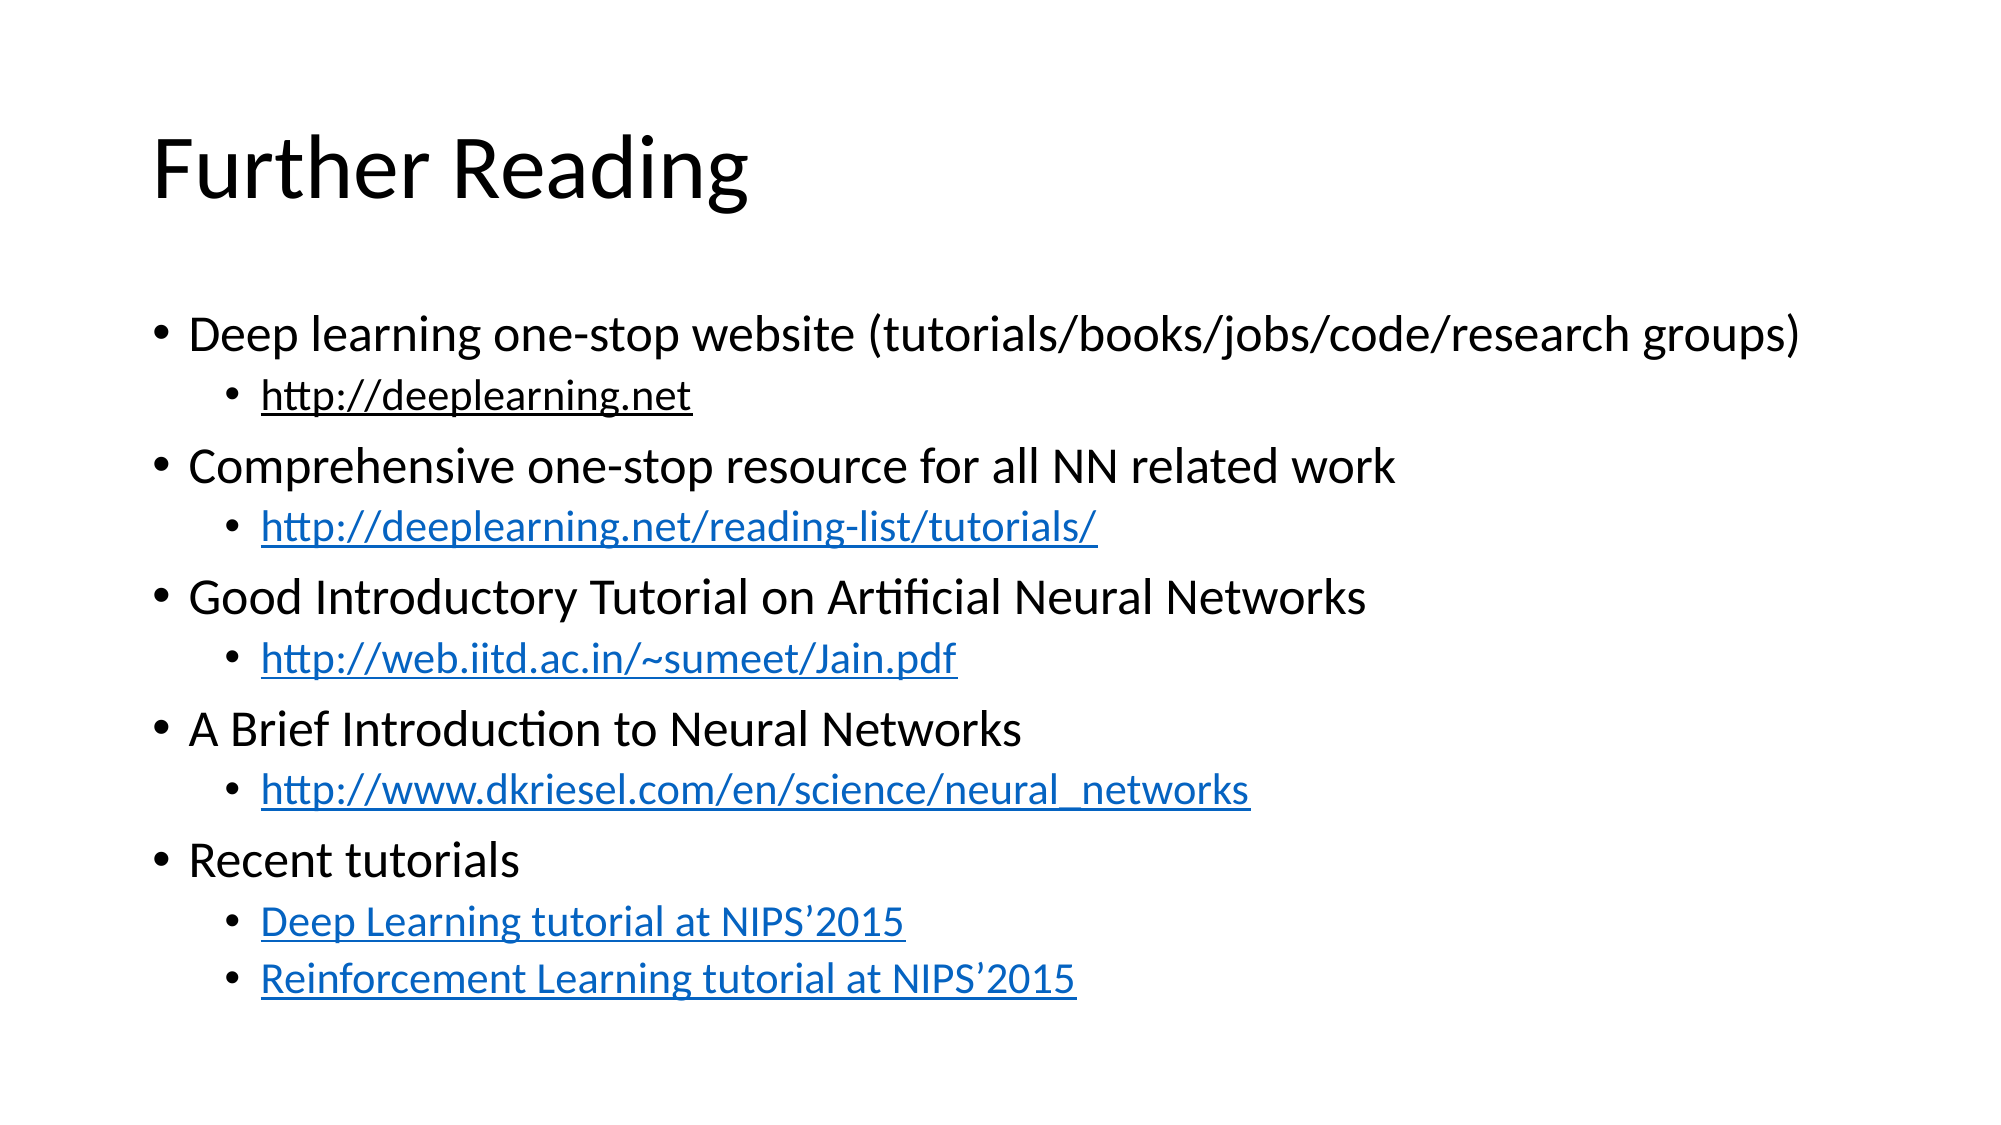

# Further Reading
Deep learning one-stop website (tutorials/books/jobs/code/research groups)
http://deeplearning.net
Comprehensive one-stop resource for all NN related work
http://deeplearning.net/reading-list/tutorials/
Good Introductory Tutorial on Artificial Neural Networks
http://web.iitd.ac.in/~sumeet/Jain.pdf
A Brief Introduction to Neural Networks
http://www.dkriesel.com/en/science/neural_networks
Recent tutorials
Deep Learning tutorial at NIPS’2015
Reinforcement Learning tutorial at NIPS’2015